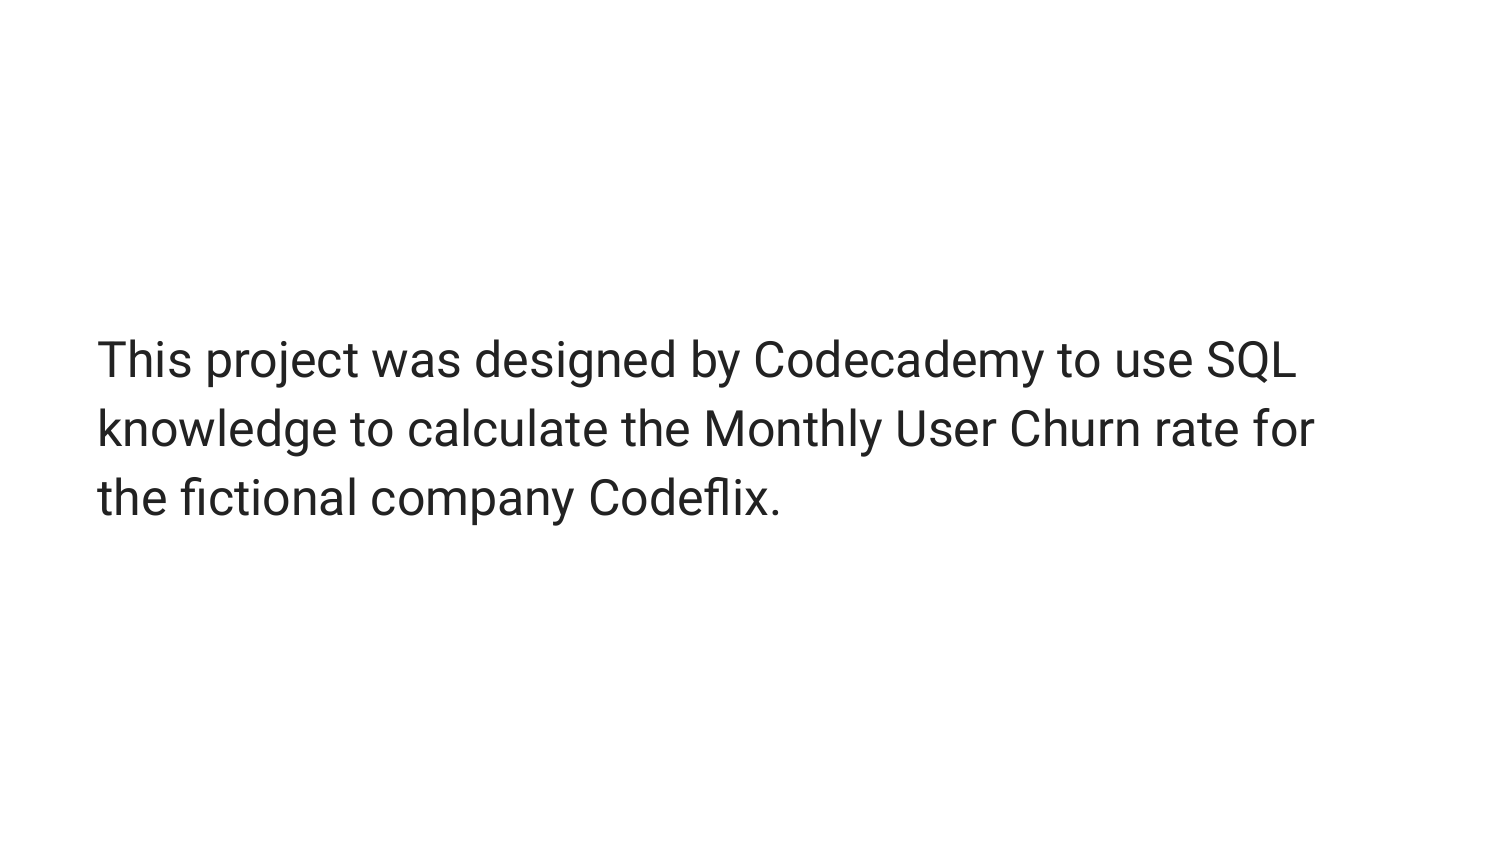

This project was designed by Codecademy to use SQL knowledge to calculate the Monthly User Churn rate for the fictional company Codeflix.